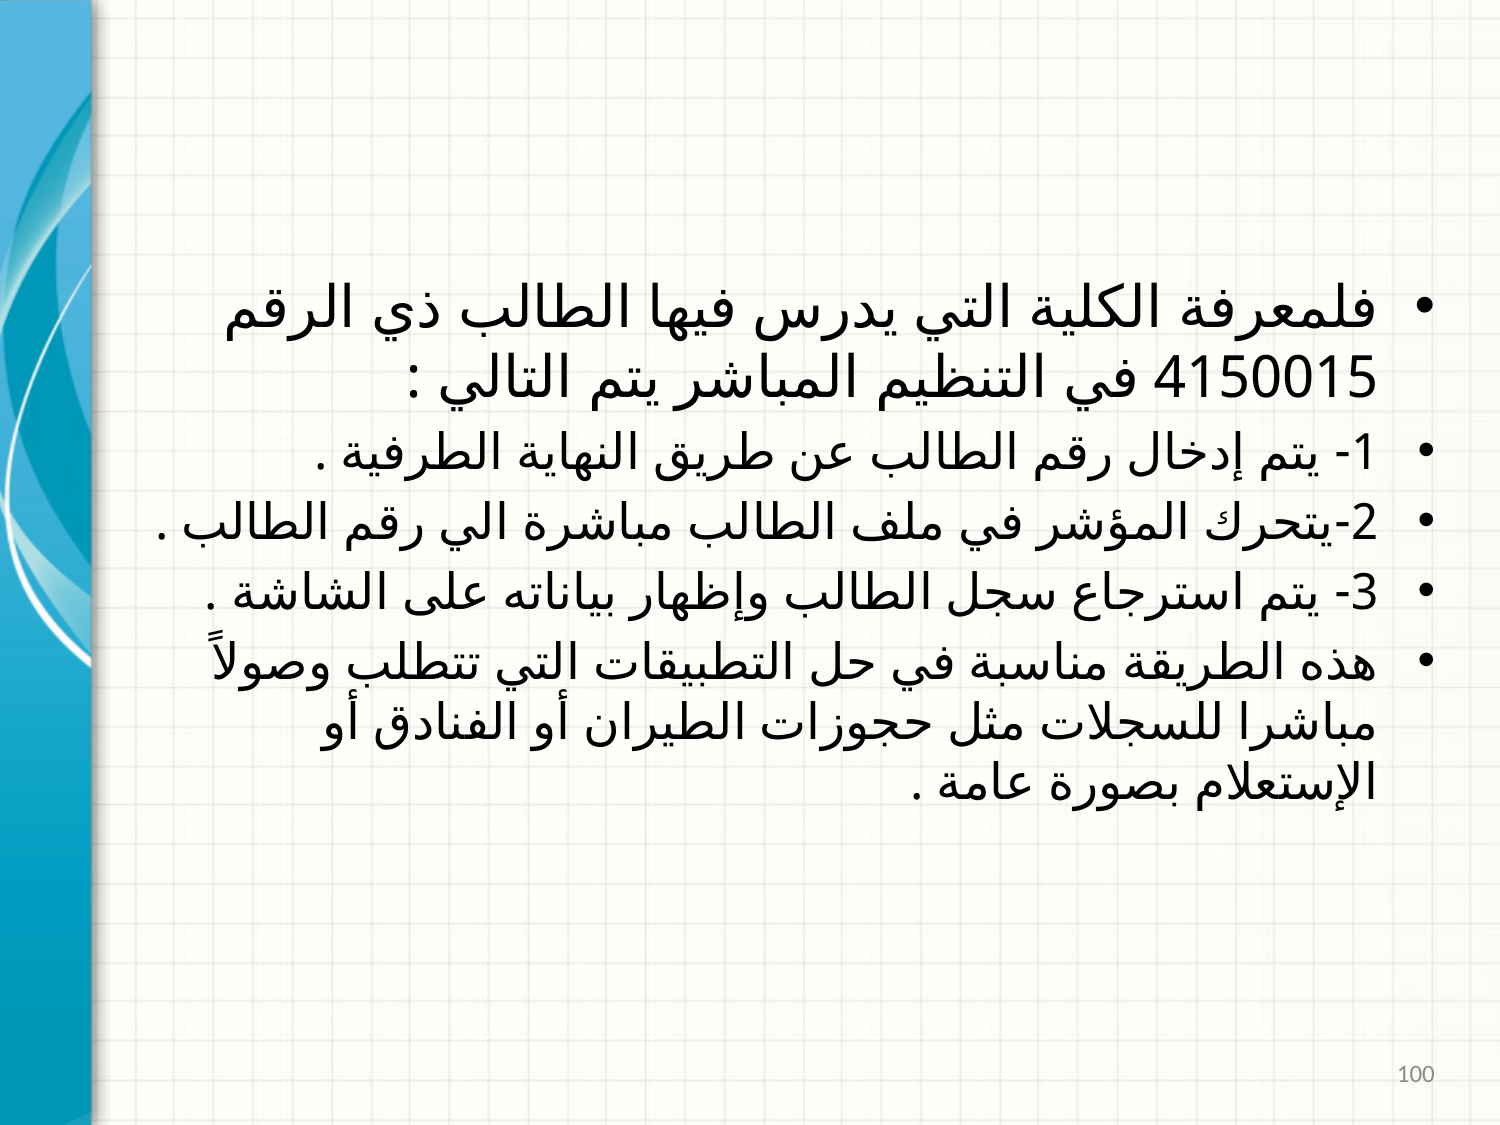

#
فلمعرفة الكلية التي يدرس فيها الطالب ذي الرقم 4150015 في التنظيم المباشر يتم التالي :
1- يتم إدخال رقم الطالب عن طريق النهاية الطرفية .
2-يتحرك المؤشر في ملف الطالب مباشرة الي رقم الطالب .
3- يتم استرجاع سجل الطالب وإظهار بياناته على الشاشة .
هذه الطريقة مناسبة في حل التطبيقات التي تتطلب وصولاً مباشرا للسجلات مثل حجوزات الطيران أو الفنادق أو الإستعلام بصورة عامة .

100